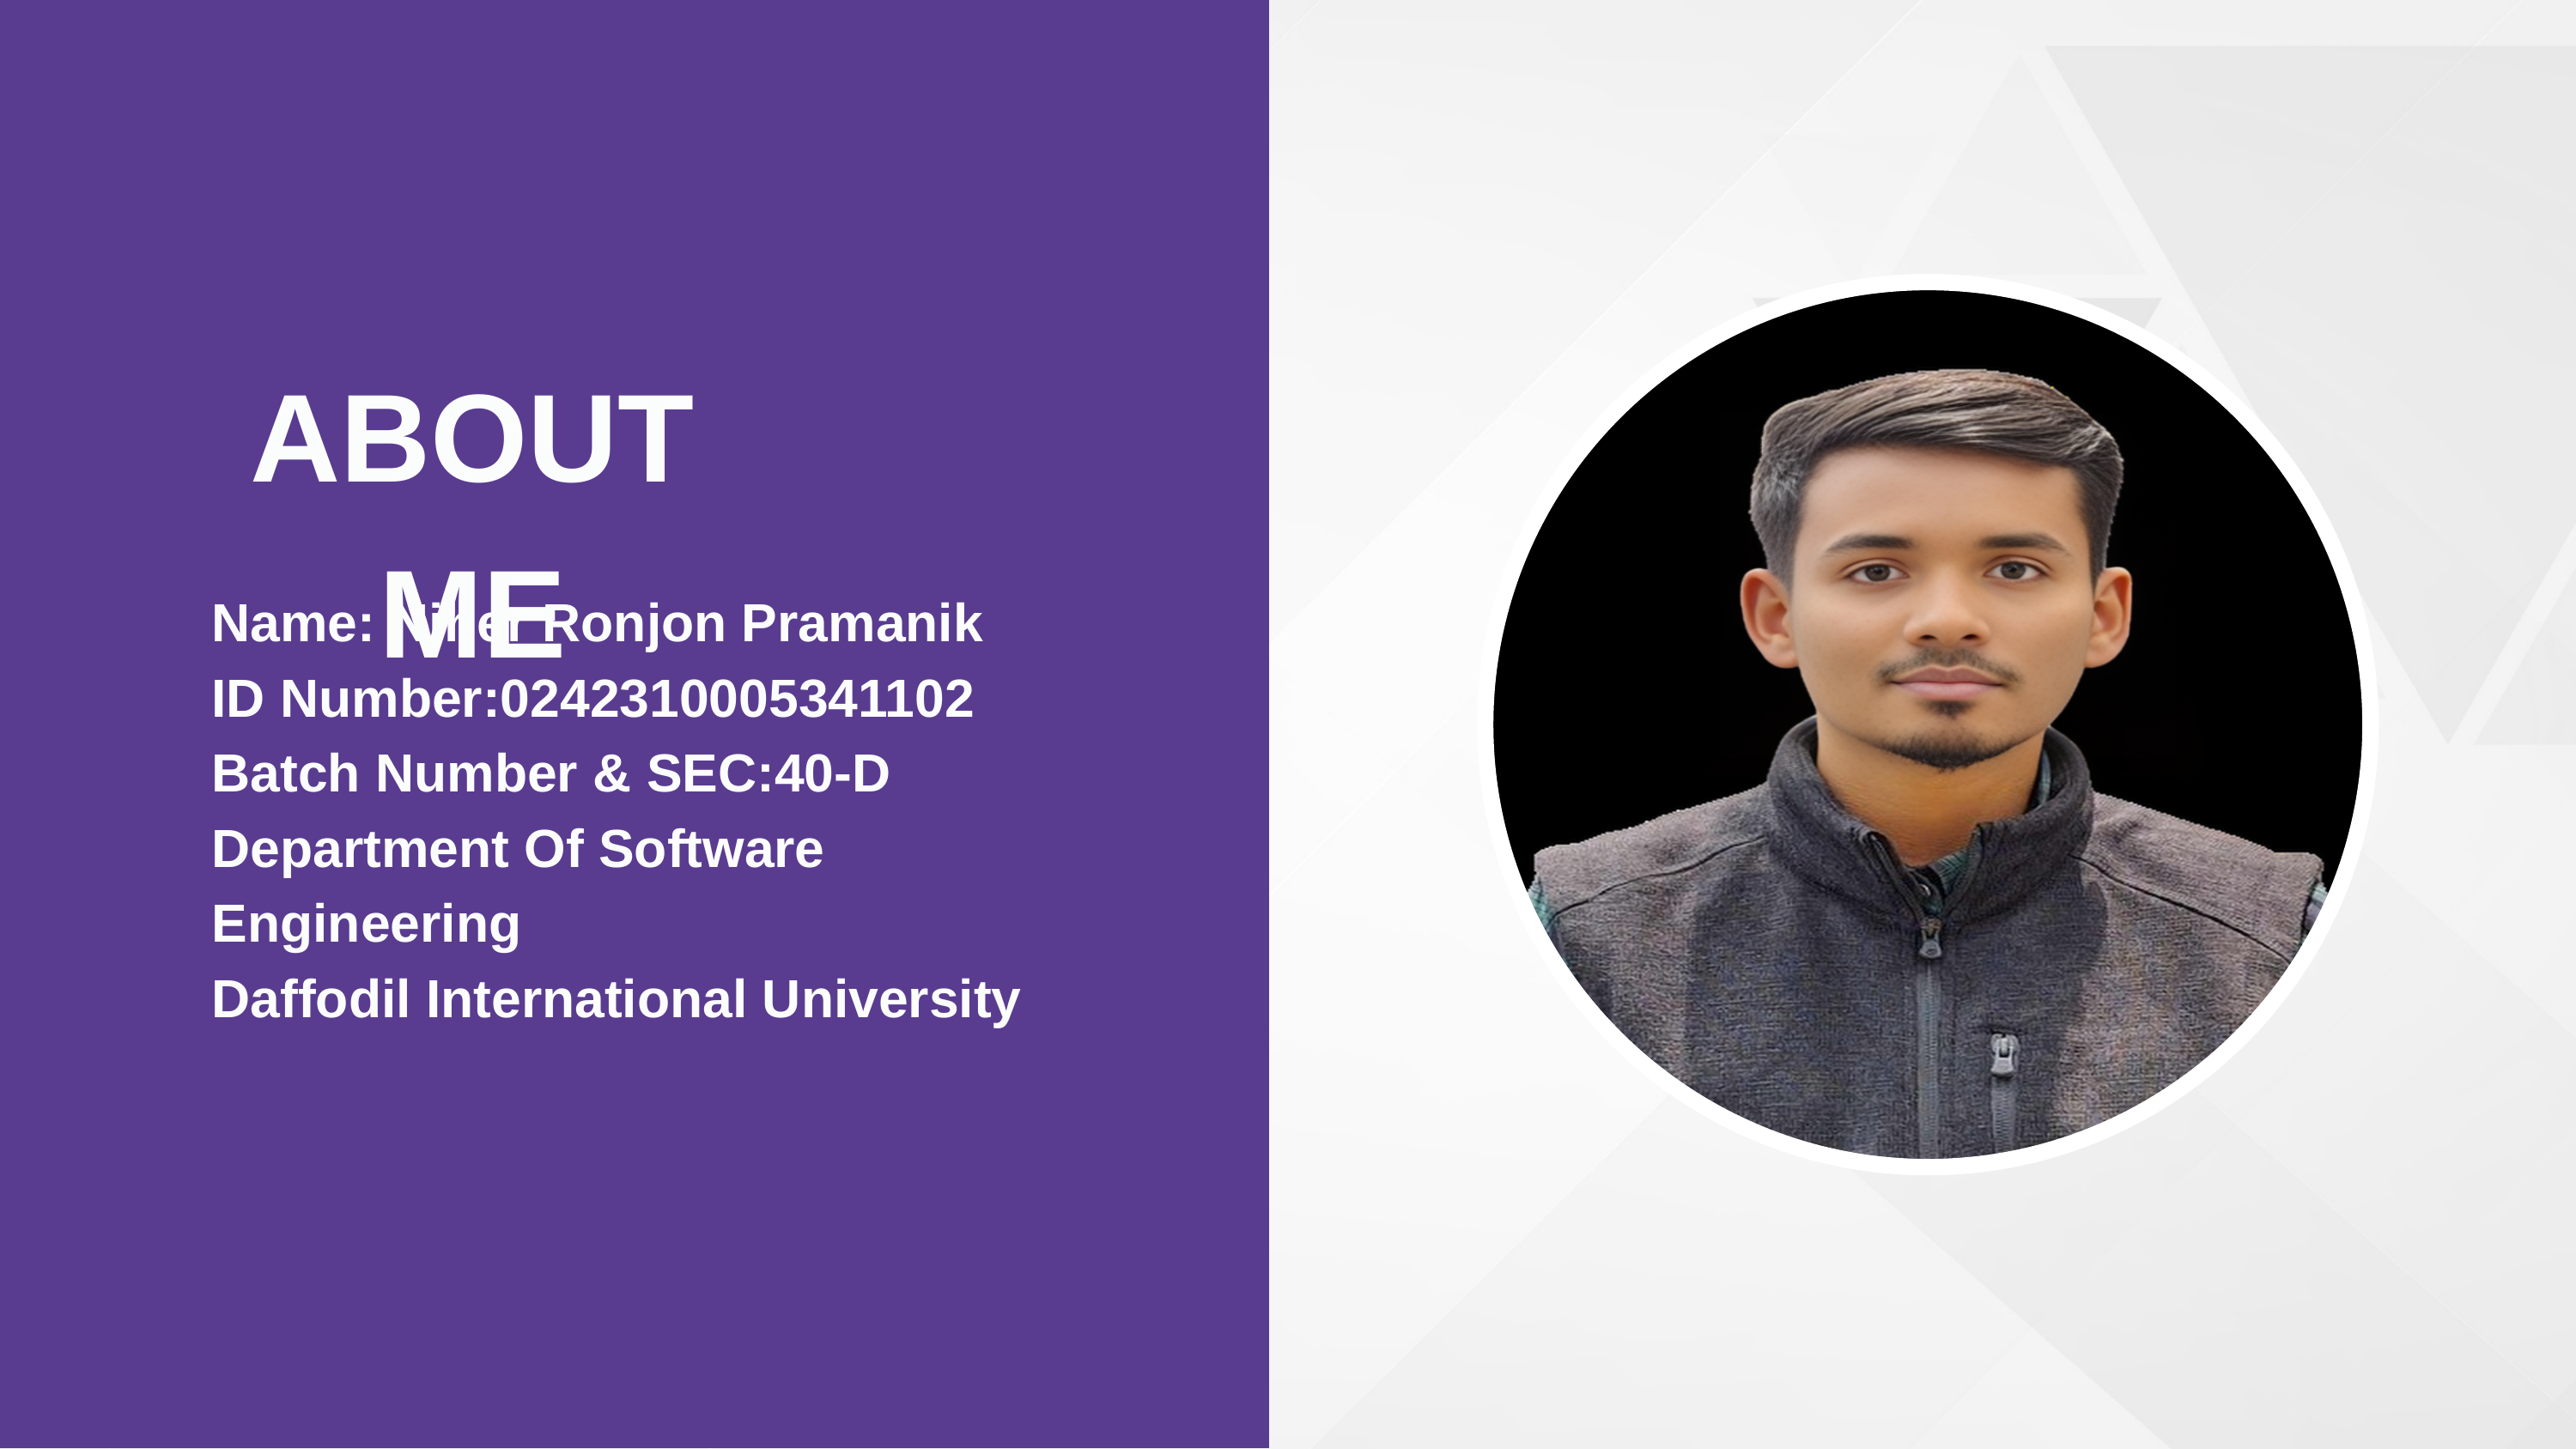

ABOUT ME
Name: Niher Ronjon Pramanik
ID Number:0242310005341102
Batch Number & SEC:40-D
Department Of Software Engineering
Daffodil International University